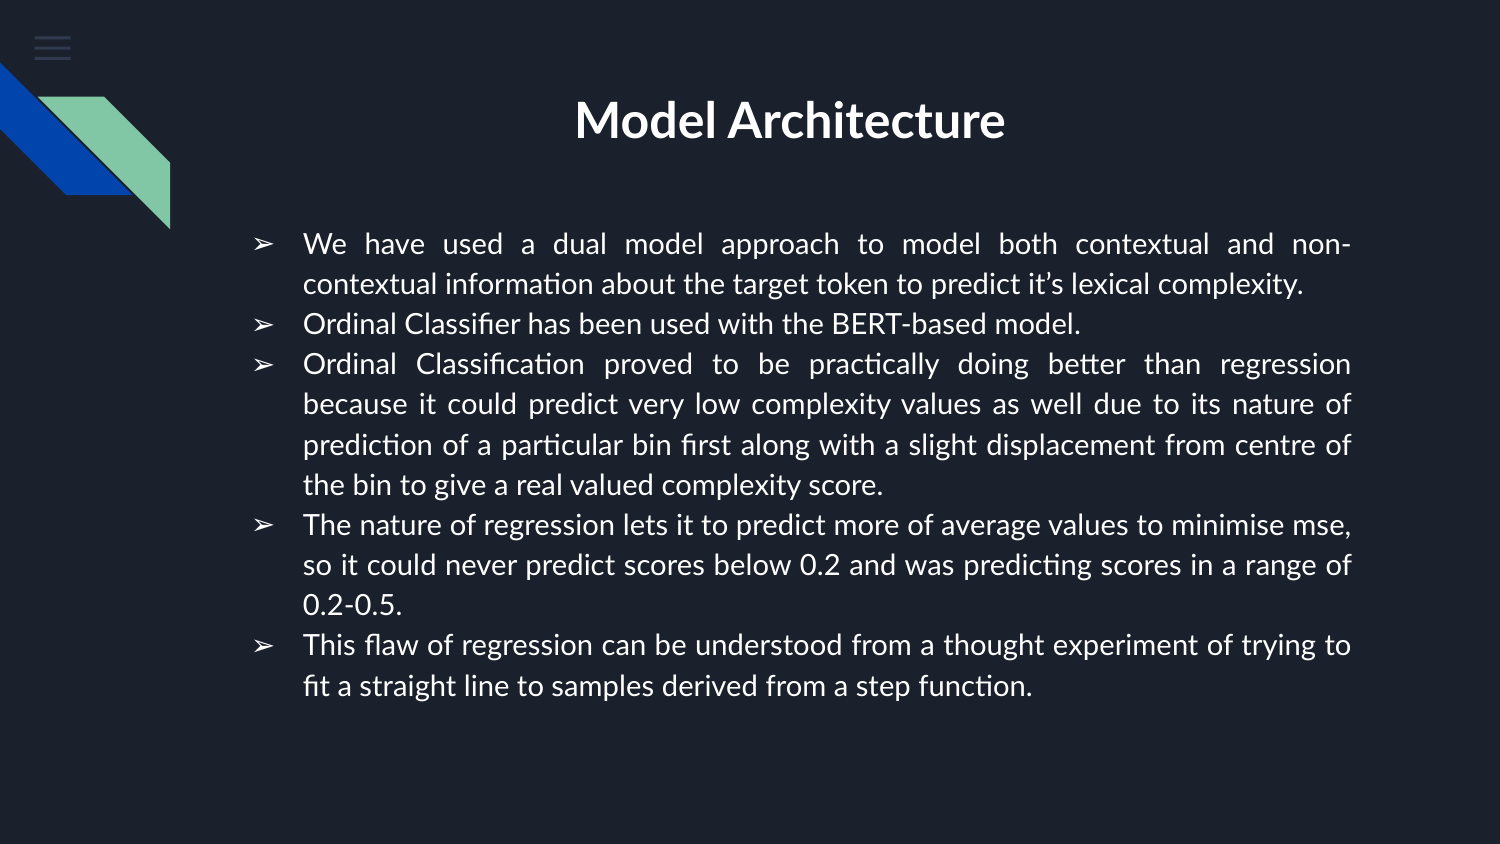

# Model Architecture
We have used a dual model approach to model both contextual and non-contextual information about the target token to predict it’s lexical complexity.
Ordinal Classifier has been used with the BERT-based model.
Ordinal Classification proved to be practically doing better than regression because it could predict very low complexity values as well due to its nature of prediction of a particular bin first along with a slight displacement from centre of the bin to give a real valued complexity score.
The nature of regression lets it to predict more of average values to minimise mse, so it could never predict scores below 0.2 and was predicting scores in a range of 0.2-0.5.
This flaw of regression can be understood from a thought experiment of trying to fit a straight line to samples derived from a step function.